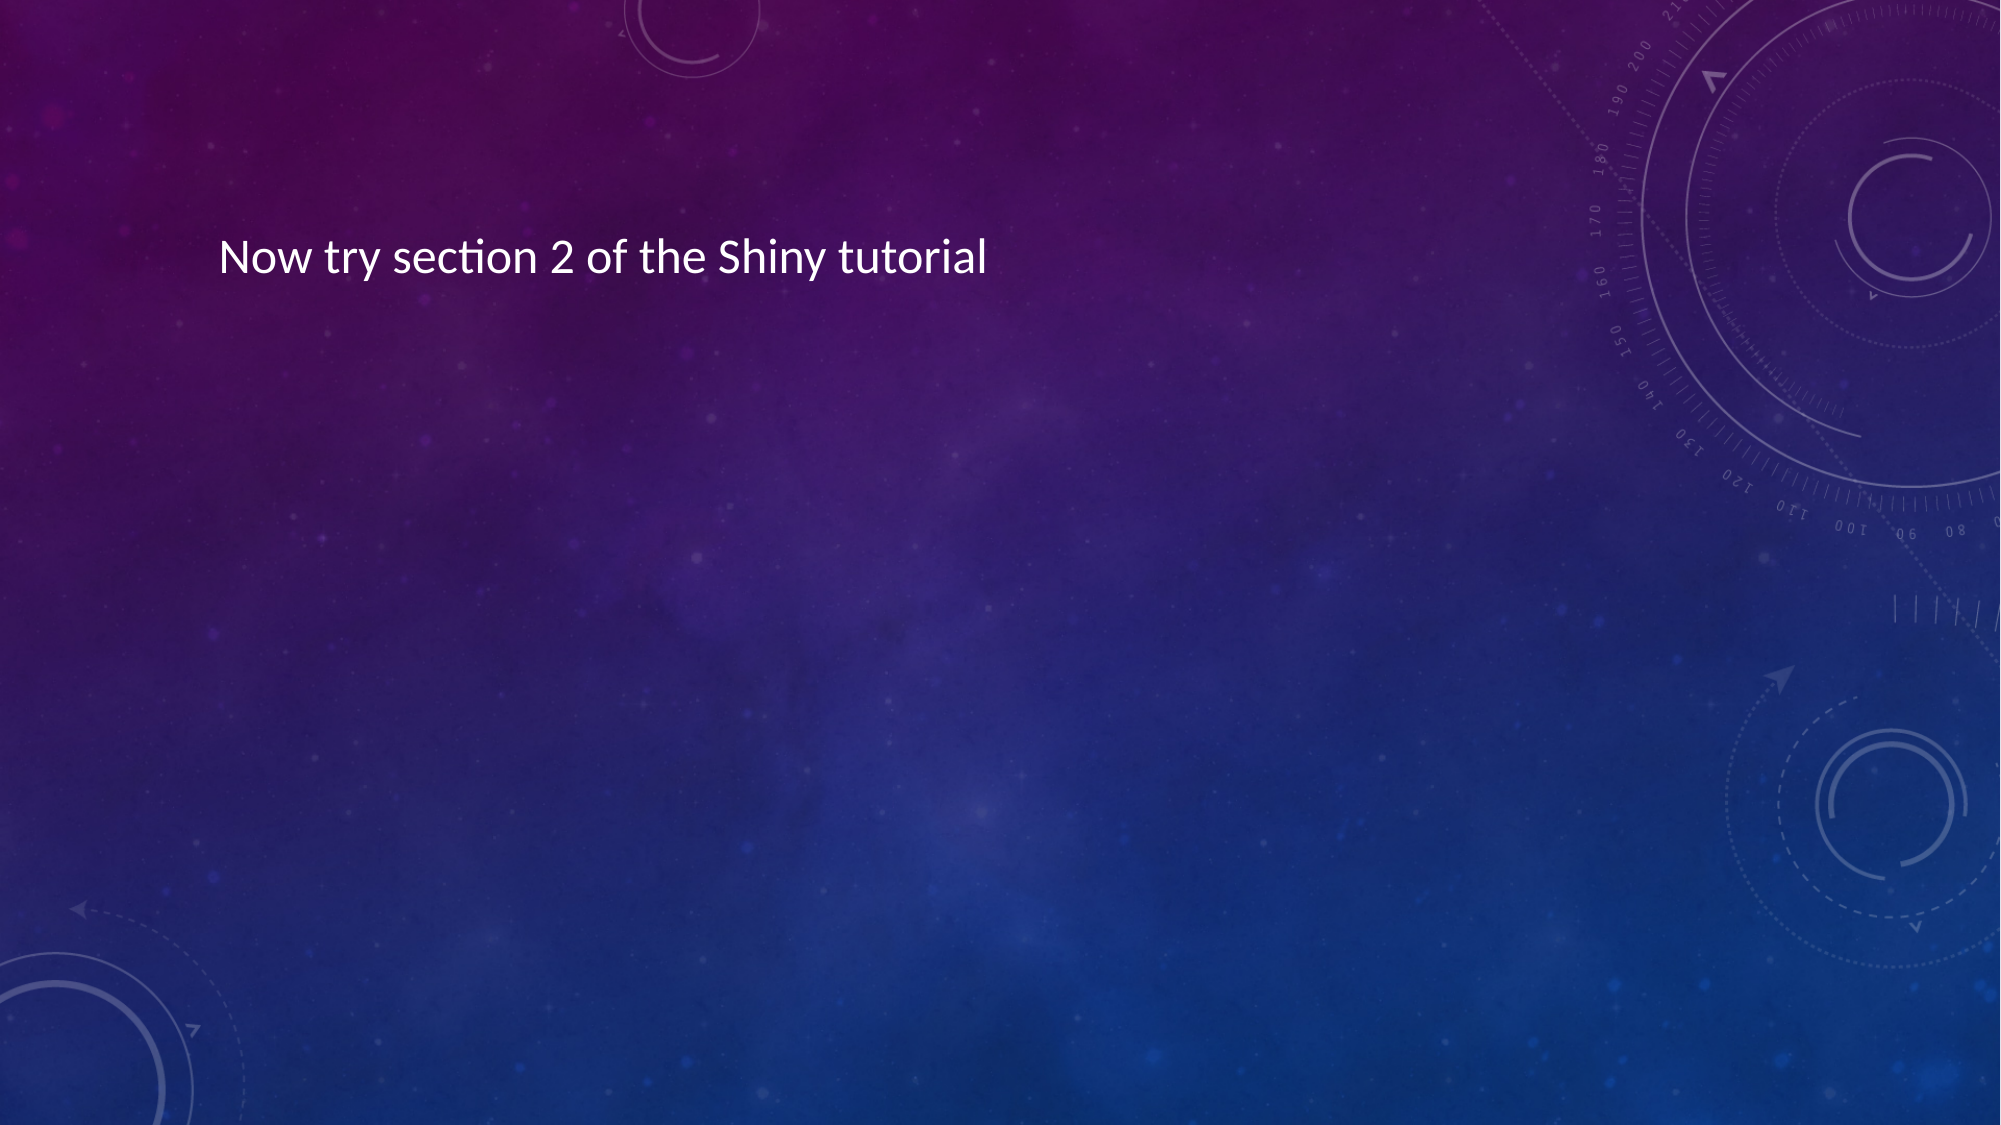

Now try section 2 of the Shiny tutorial